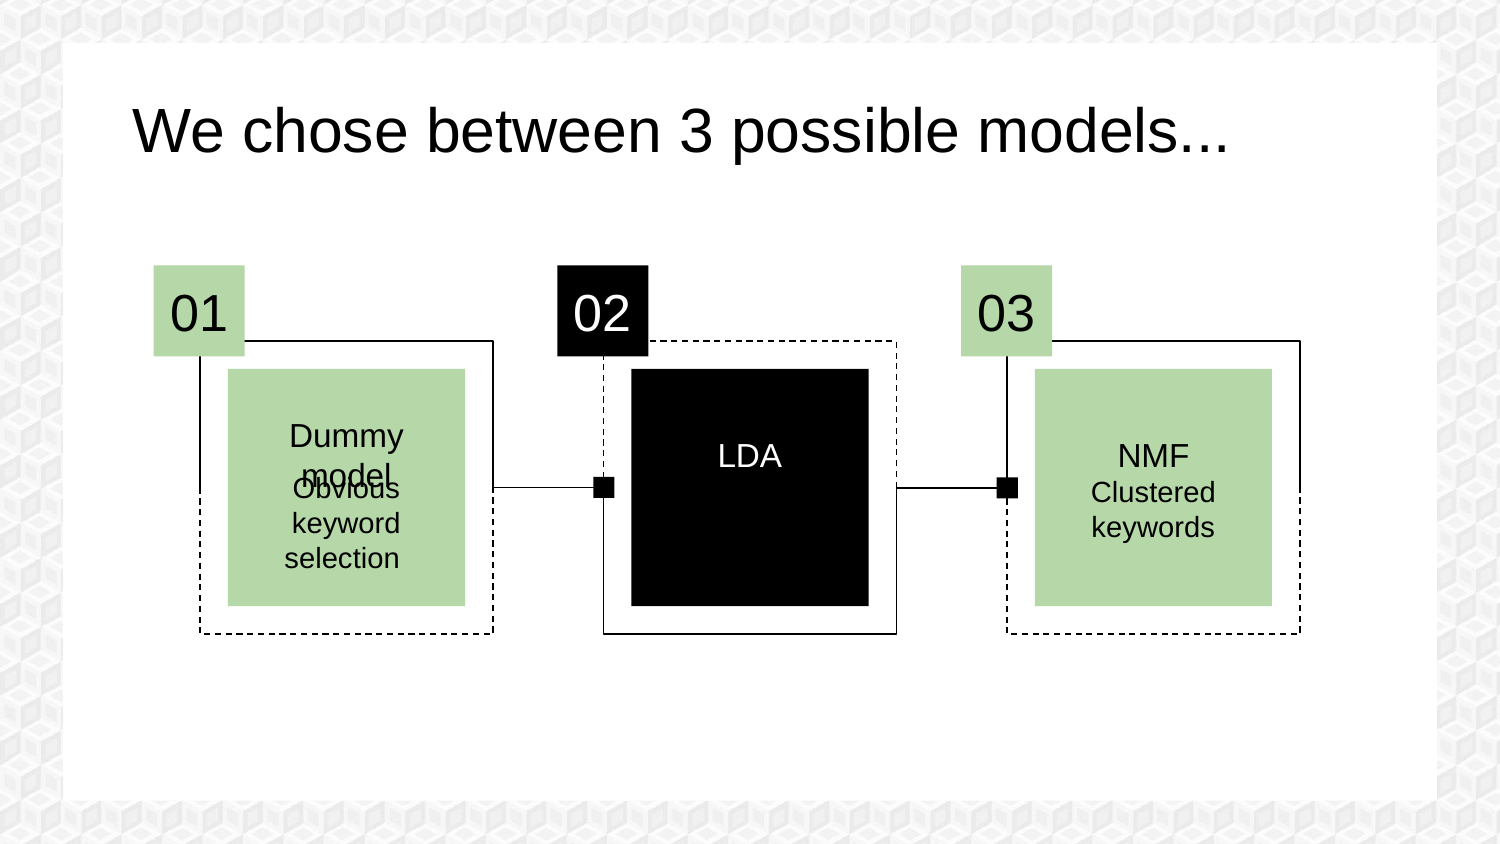

# We chose between 3 possible models...
01
02
03

Dummy model
LDA
NMF
Obvious keyword selection

Clustered keywords